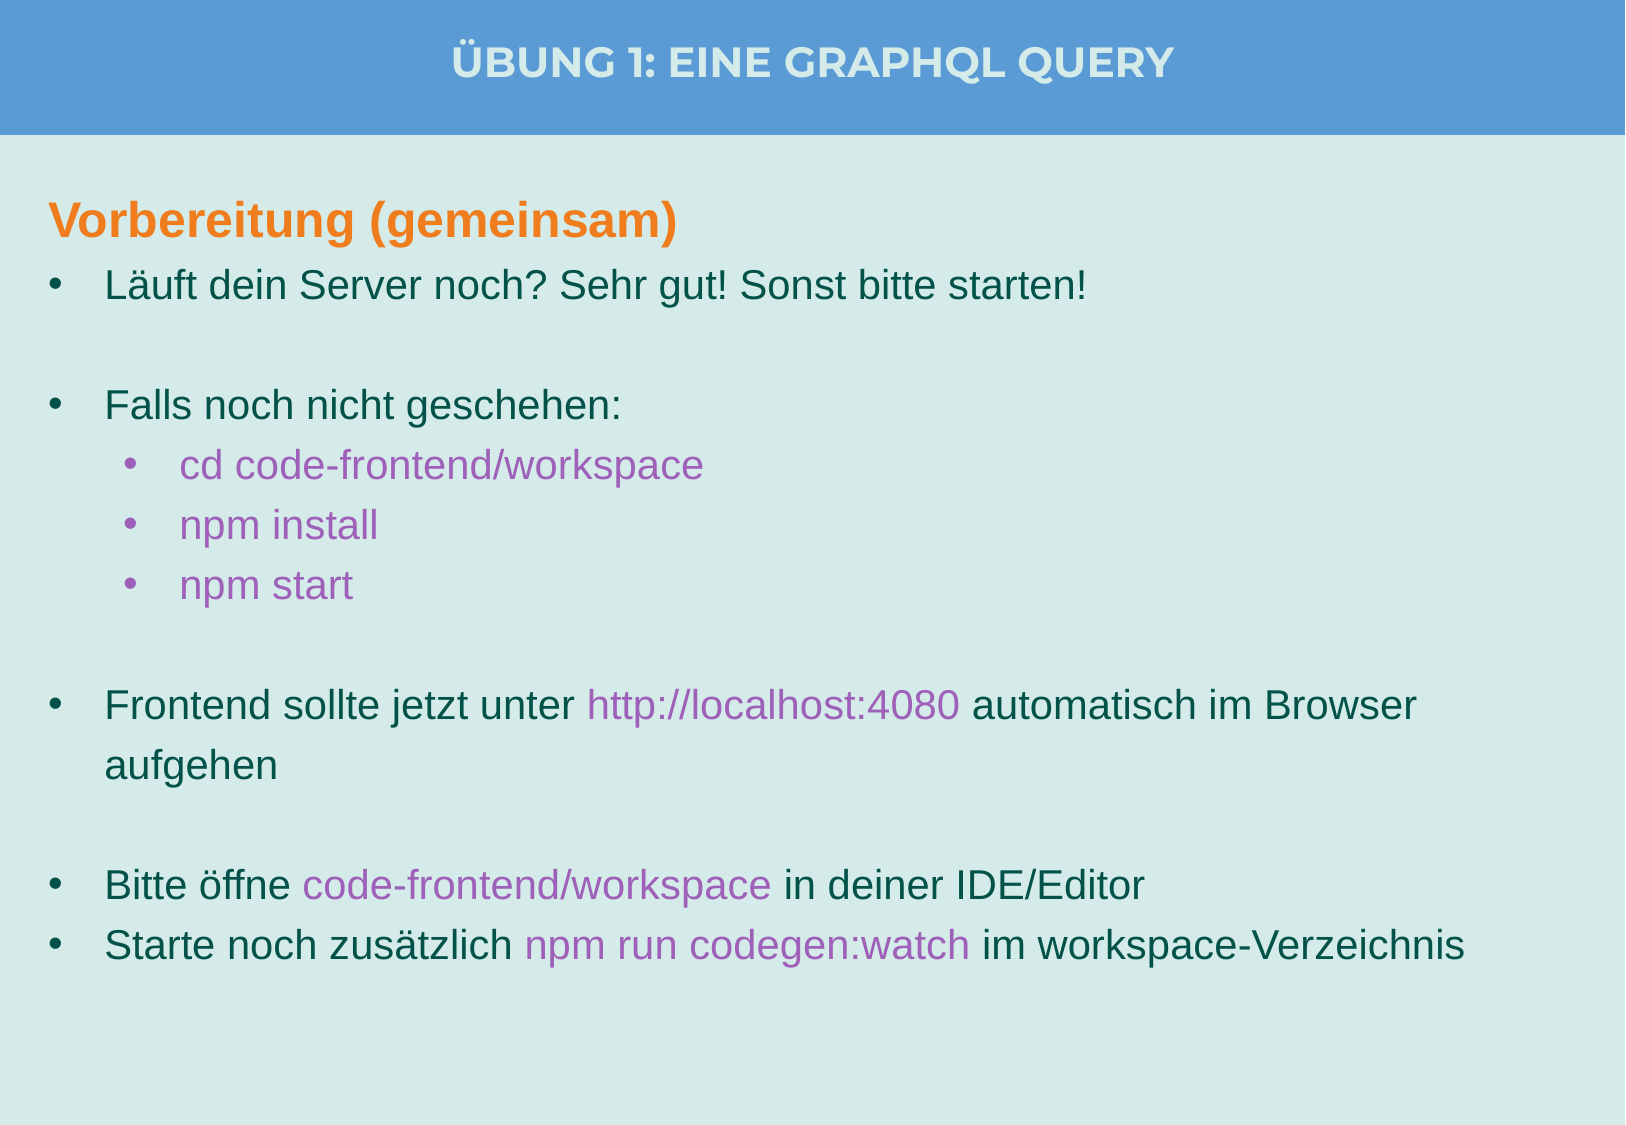

# Übung 1: Eine GraphQL Query
Vorbereitung (gemeinsam)
Läuft dein Server noch? Sehr gut! Sonst bitte starten!

Falls noch nicht geschehen:
cd code-frontend/workspace
npm install
npm start

Frontend sollte jetzt unter http://localhost:4080 automatisch im Browser aufgehen

Bitte öffne code-frontend/workspace in deiner IDE/Editor
Starte noch zusätzlich npm run codegen:watch im workspace-Verzeichnis